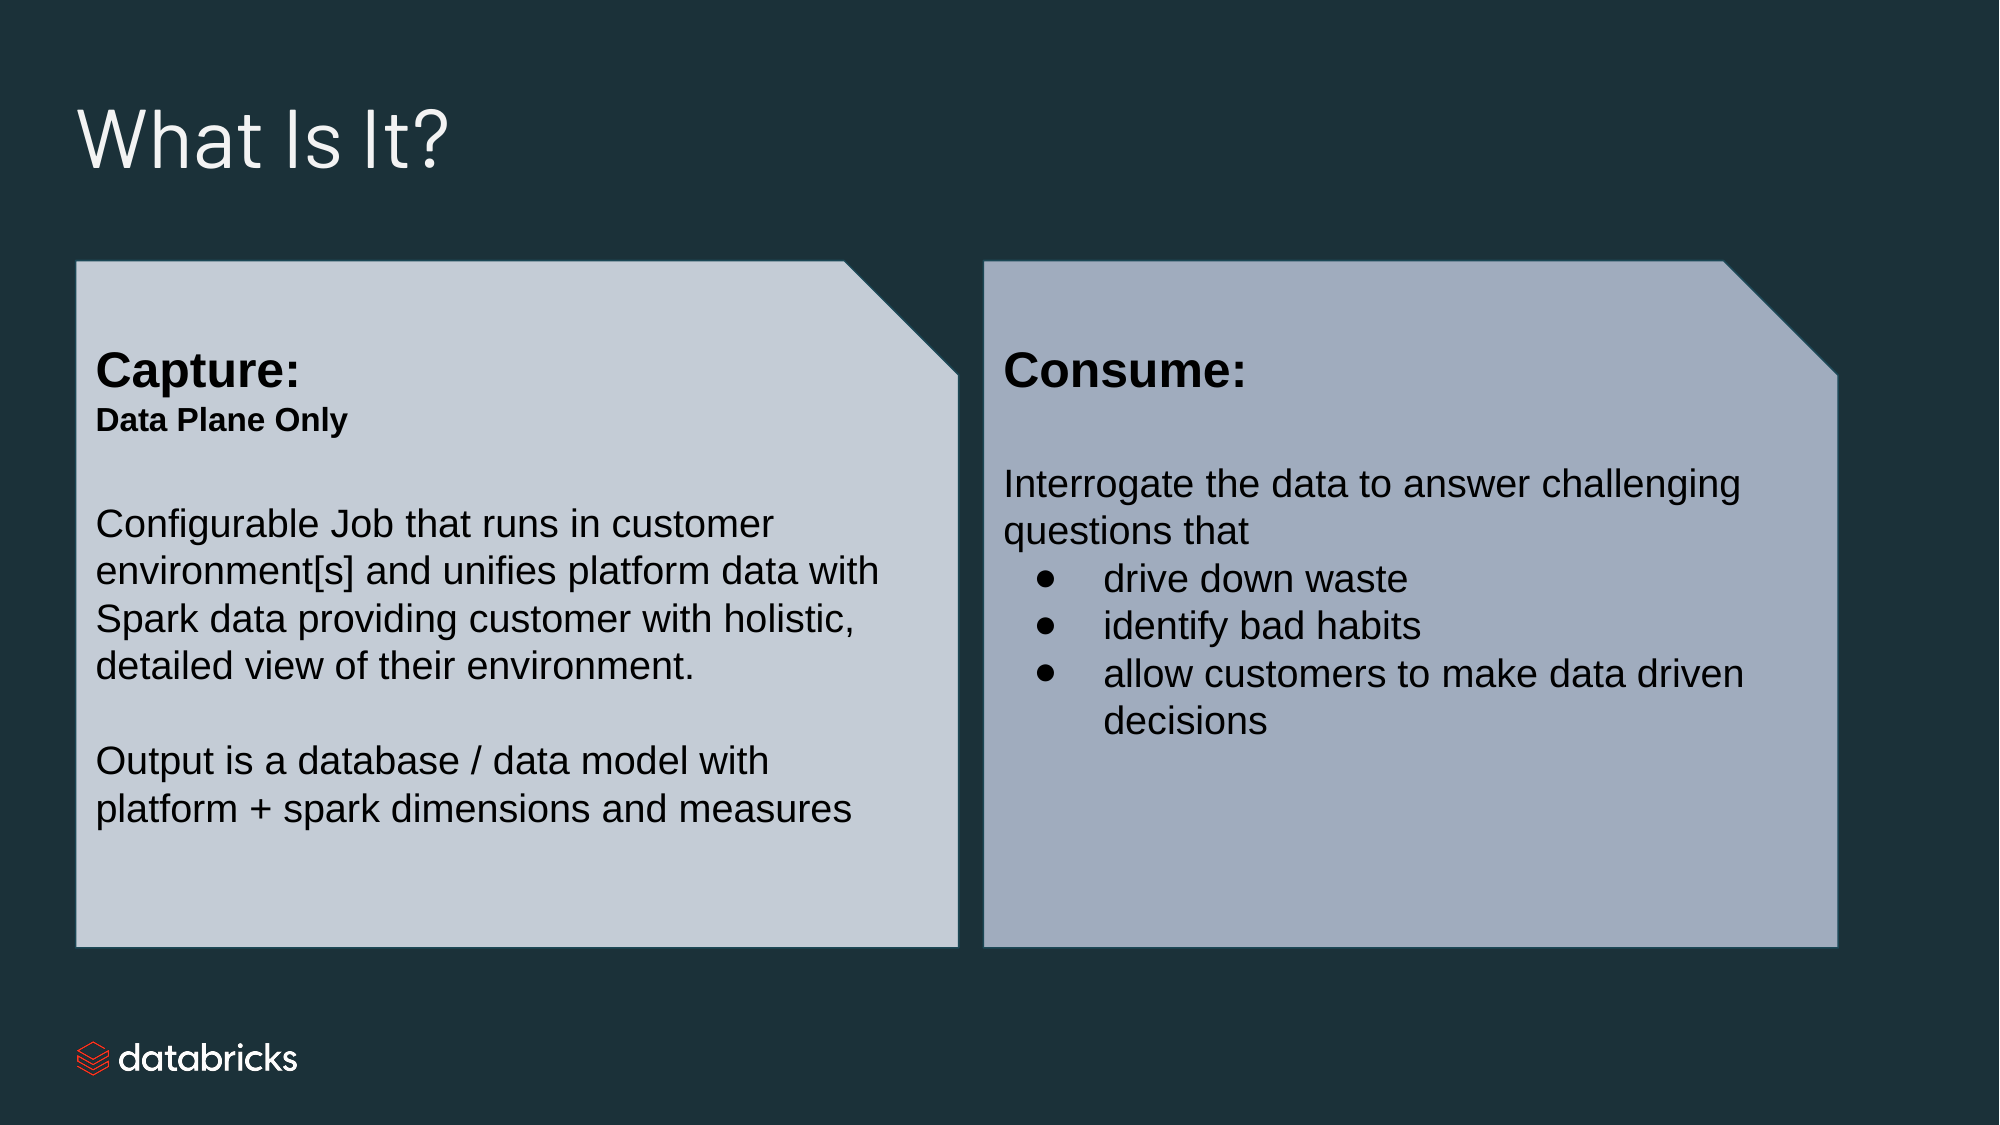

# What Is It?
Capture:
Data Plane Only

Configurable Job that runs in customer environment[s] and unifies platform data with Spark data providing customer with holistic, detailed view of their environment.

Output is a database / data model with platform + spark dimensions and measures
Consume:

Interrogate the data to answer challenging questions that
drive down waste
identify bad habits
allow customers to make data driven decisions